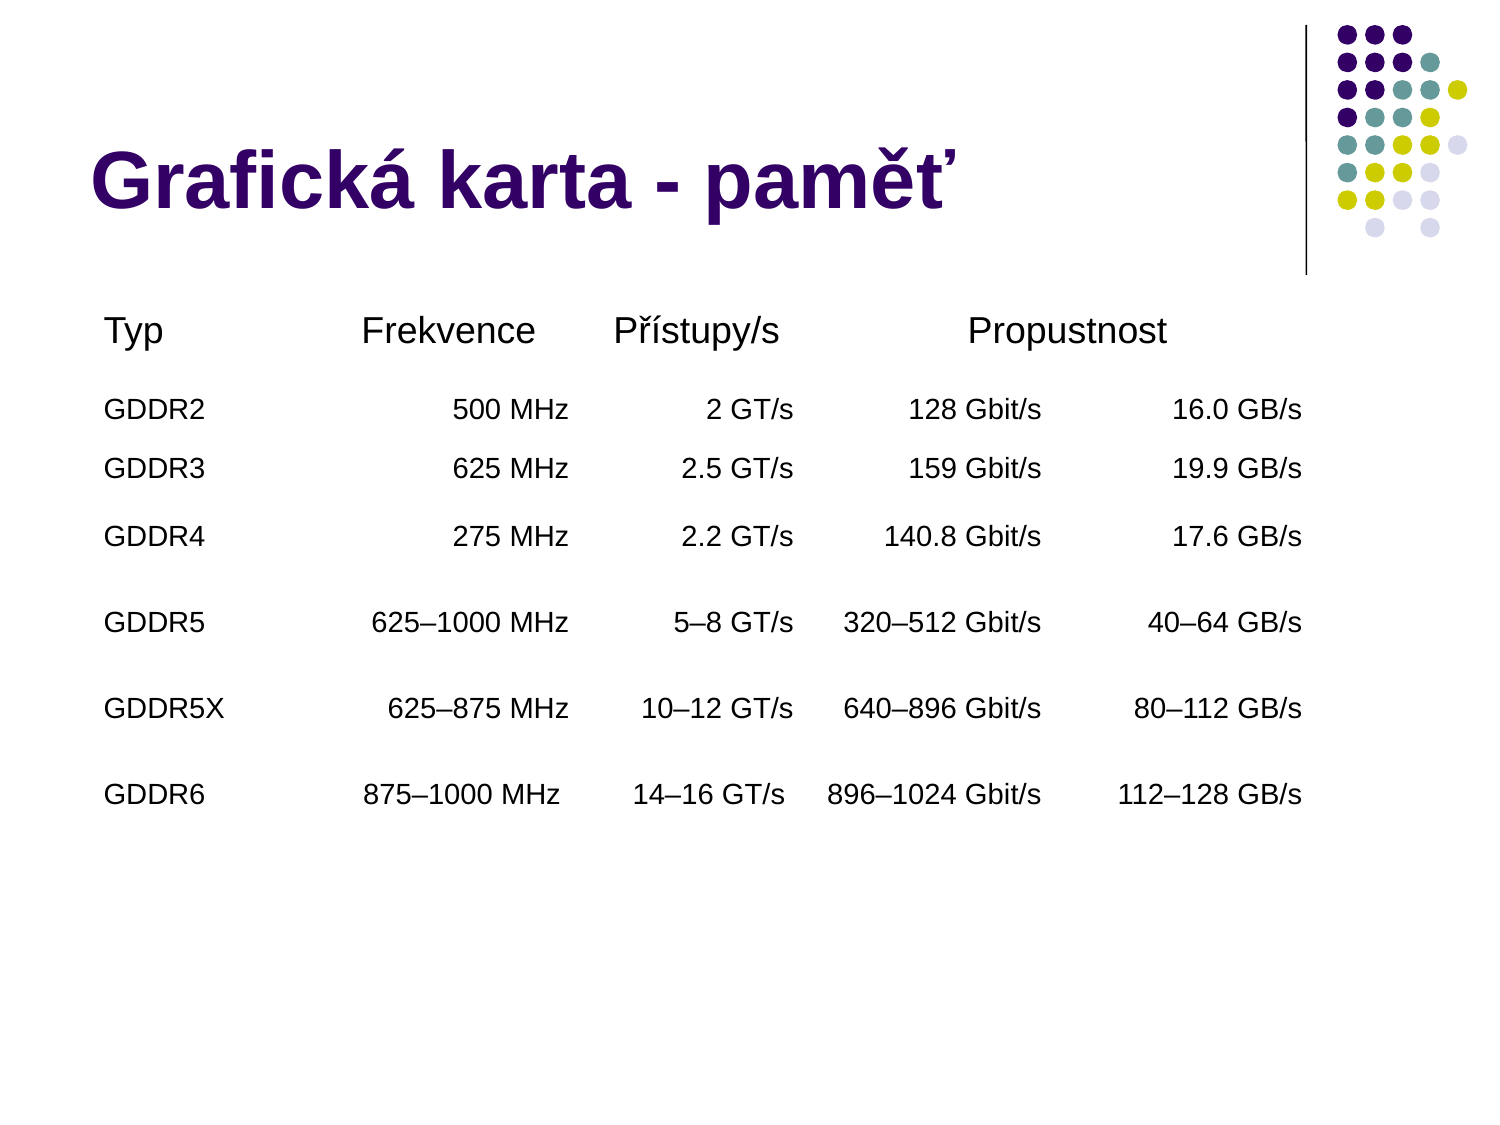

# Grafická karta - paměť
| Typ | Frekvence | Přístupy/s | Propustnost |  |
| --- | --- | --- | --- | --- |
| GDDR2 | 500 MHz | 2 GT/s | 128 Gbit/s | 16.0 GB/s |
| GDDR3 | 625 MHz | 2.5 GT/s | 159 Gbit/s | 19.9 GB/s |
| GDDR4 | 275 MHz | 2.2 GT/s | 140.8 Gbit/s | 17.6 GB/s |
| GDDR5 | 625–1000 MHz | 5–8 GT/s | 320–512 Gbit/s | 40–64 GB/s |
| GDDR5X | 625–875 MHz | 10–12 GT/s | 640–896 Gbit/s | 80–112 GB/s |
| GDDR6 | 875–1000 MHz | 14–16 GT/s | 896–1024 Gbit/s | 112–128 GB/s |